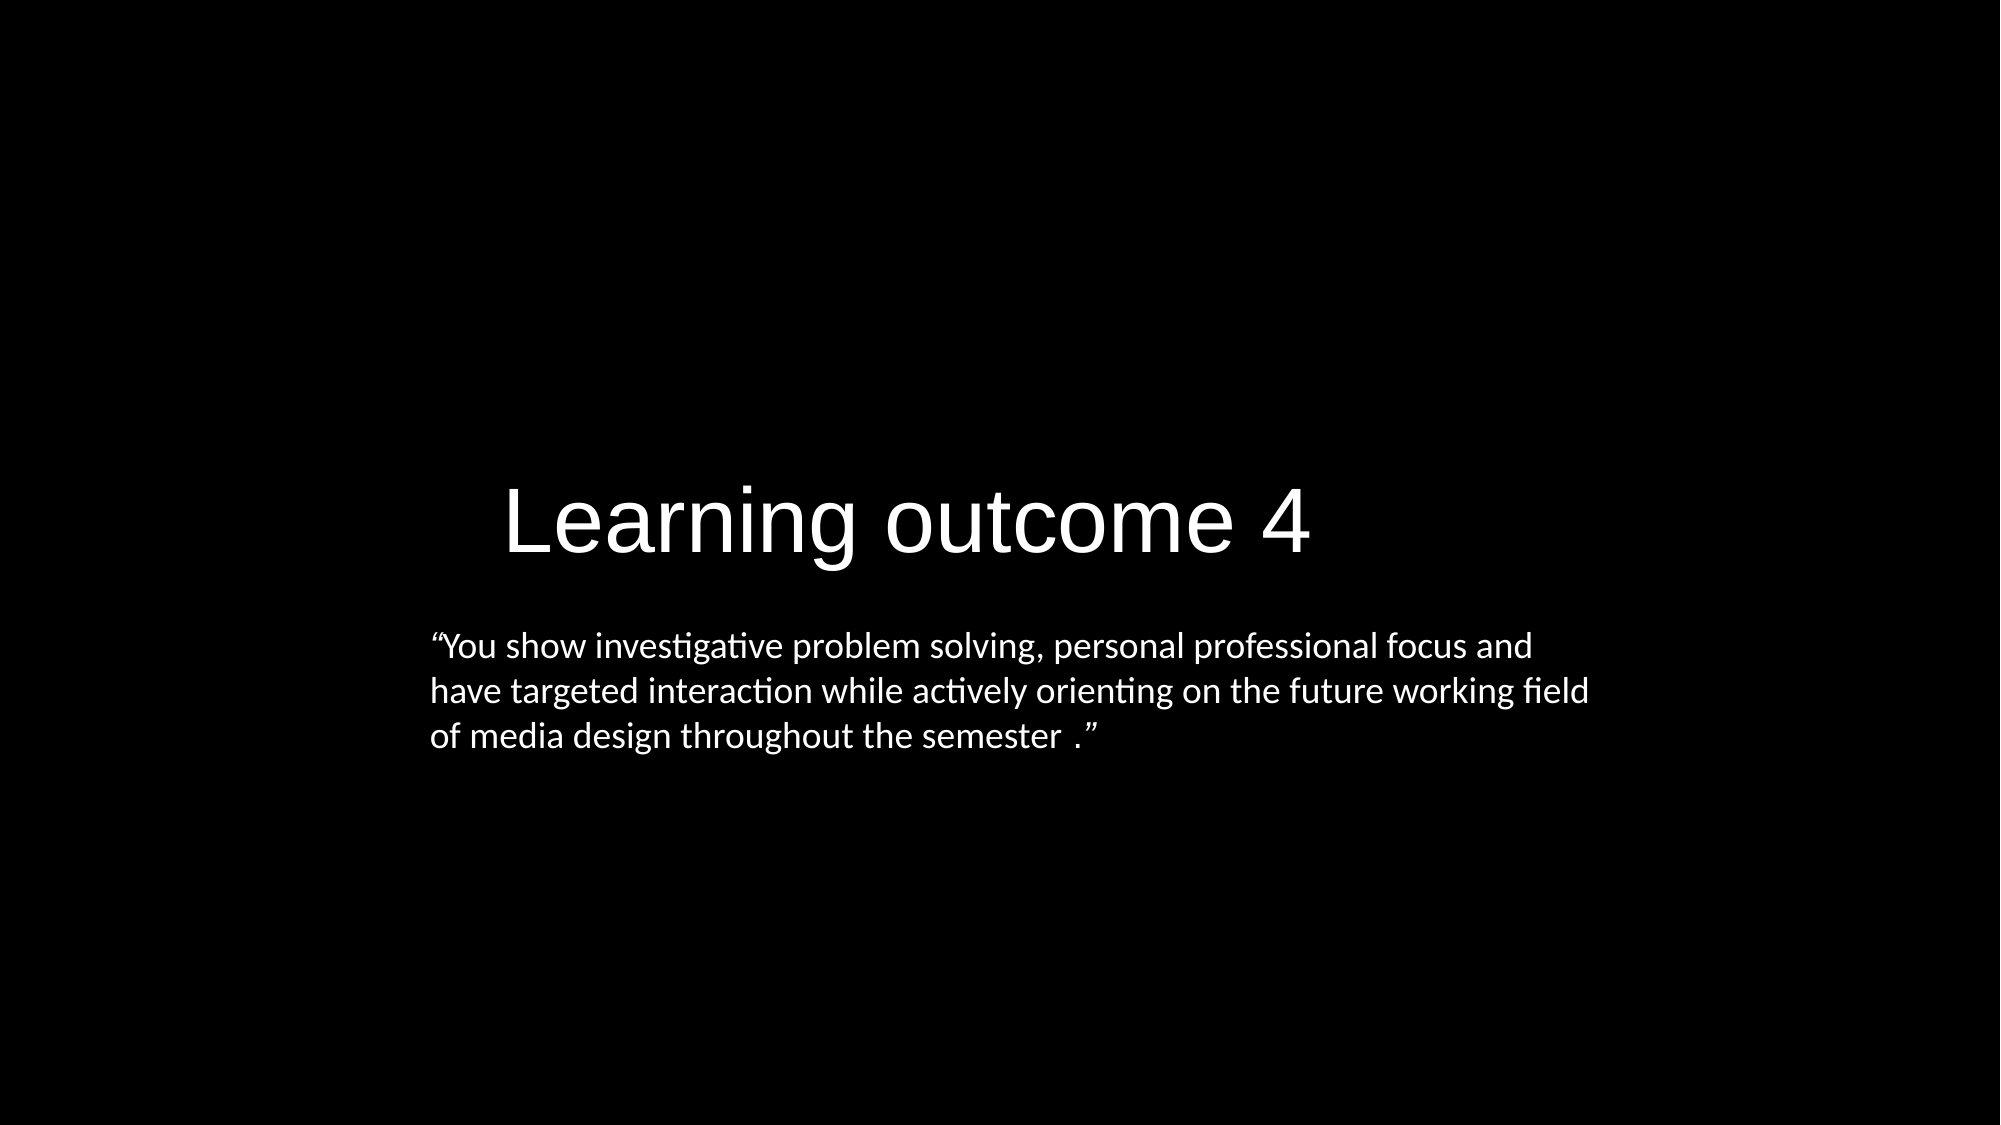

#
Learning outcome 4
“You show investigative problem solving, personal professional focus and have targeted interaction while actively orienting on the future working field of media design throughout the semester..”